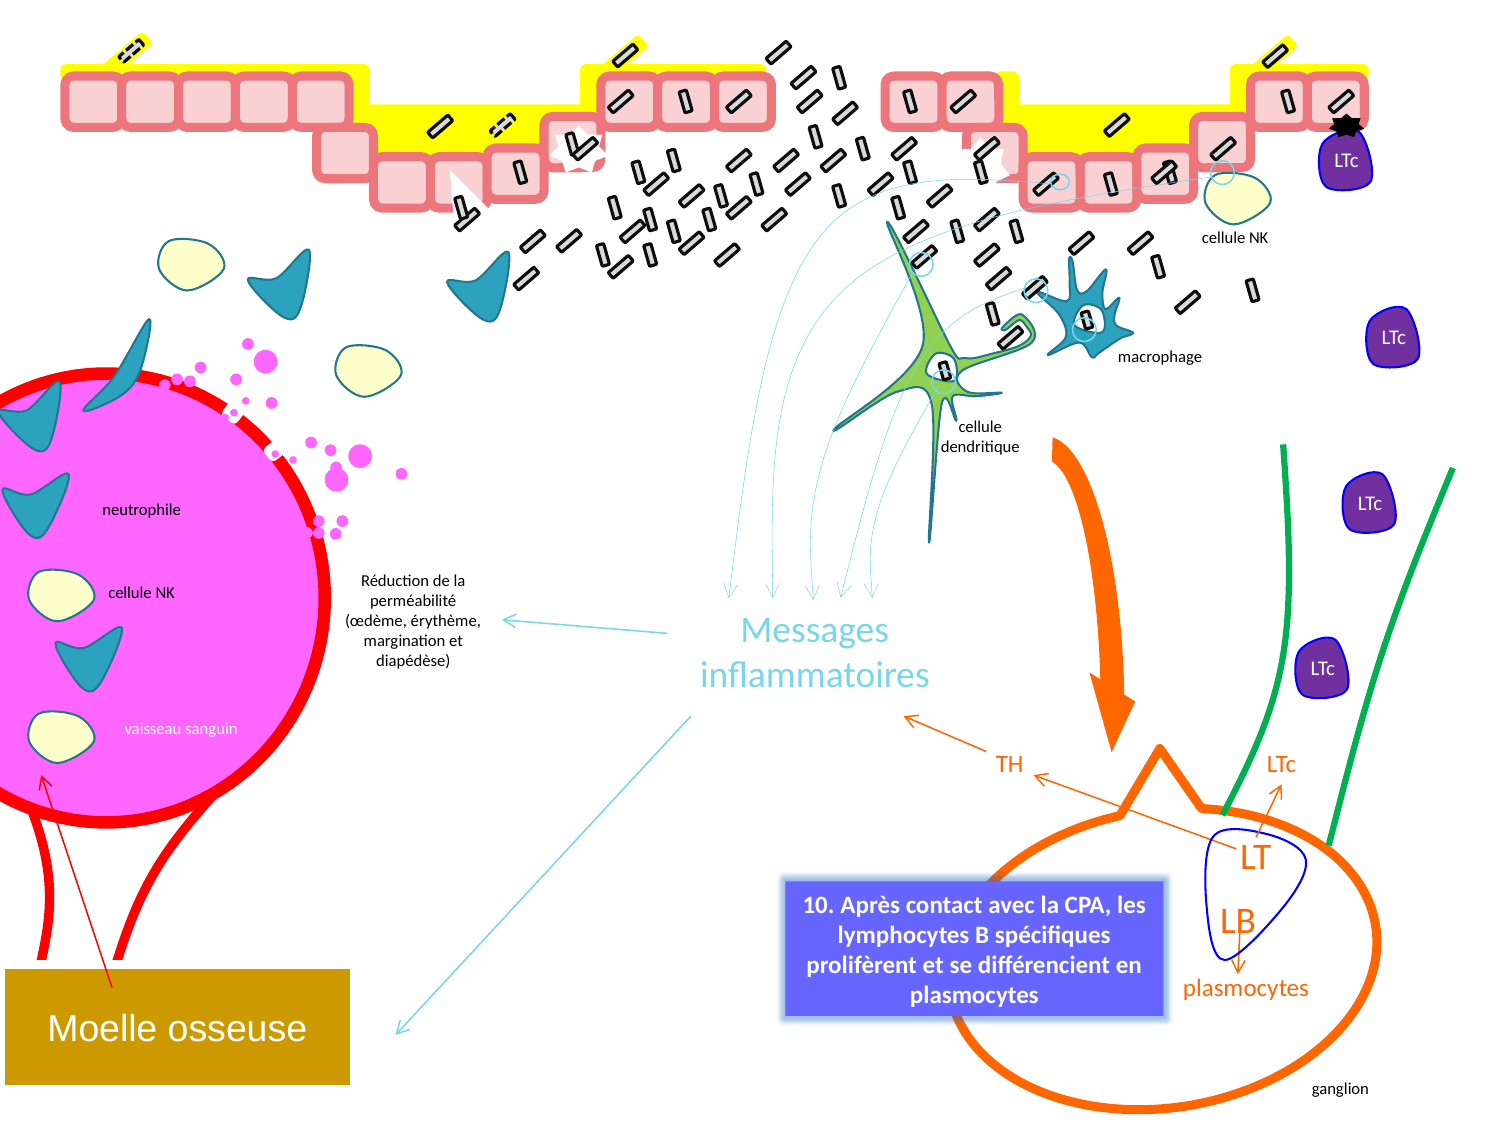

LTc

Messages inflammatoires

cellule NK

LTc
LTc
LTc
LTc

macrophage

	vaisseau sanguin

cellule dendritique

neutrophile

Réduction de la perméabilité (œdème, érythème, margination et diapédèse)

cellule NK

Moelle osseuse

TH

LT

10. Après contact avec la CPA, les lymphocytes B spécifiques prolifèrent et se différencient en plasmocytes
LB
plasmocytes
ganglion